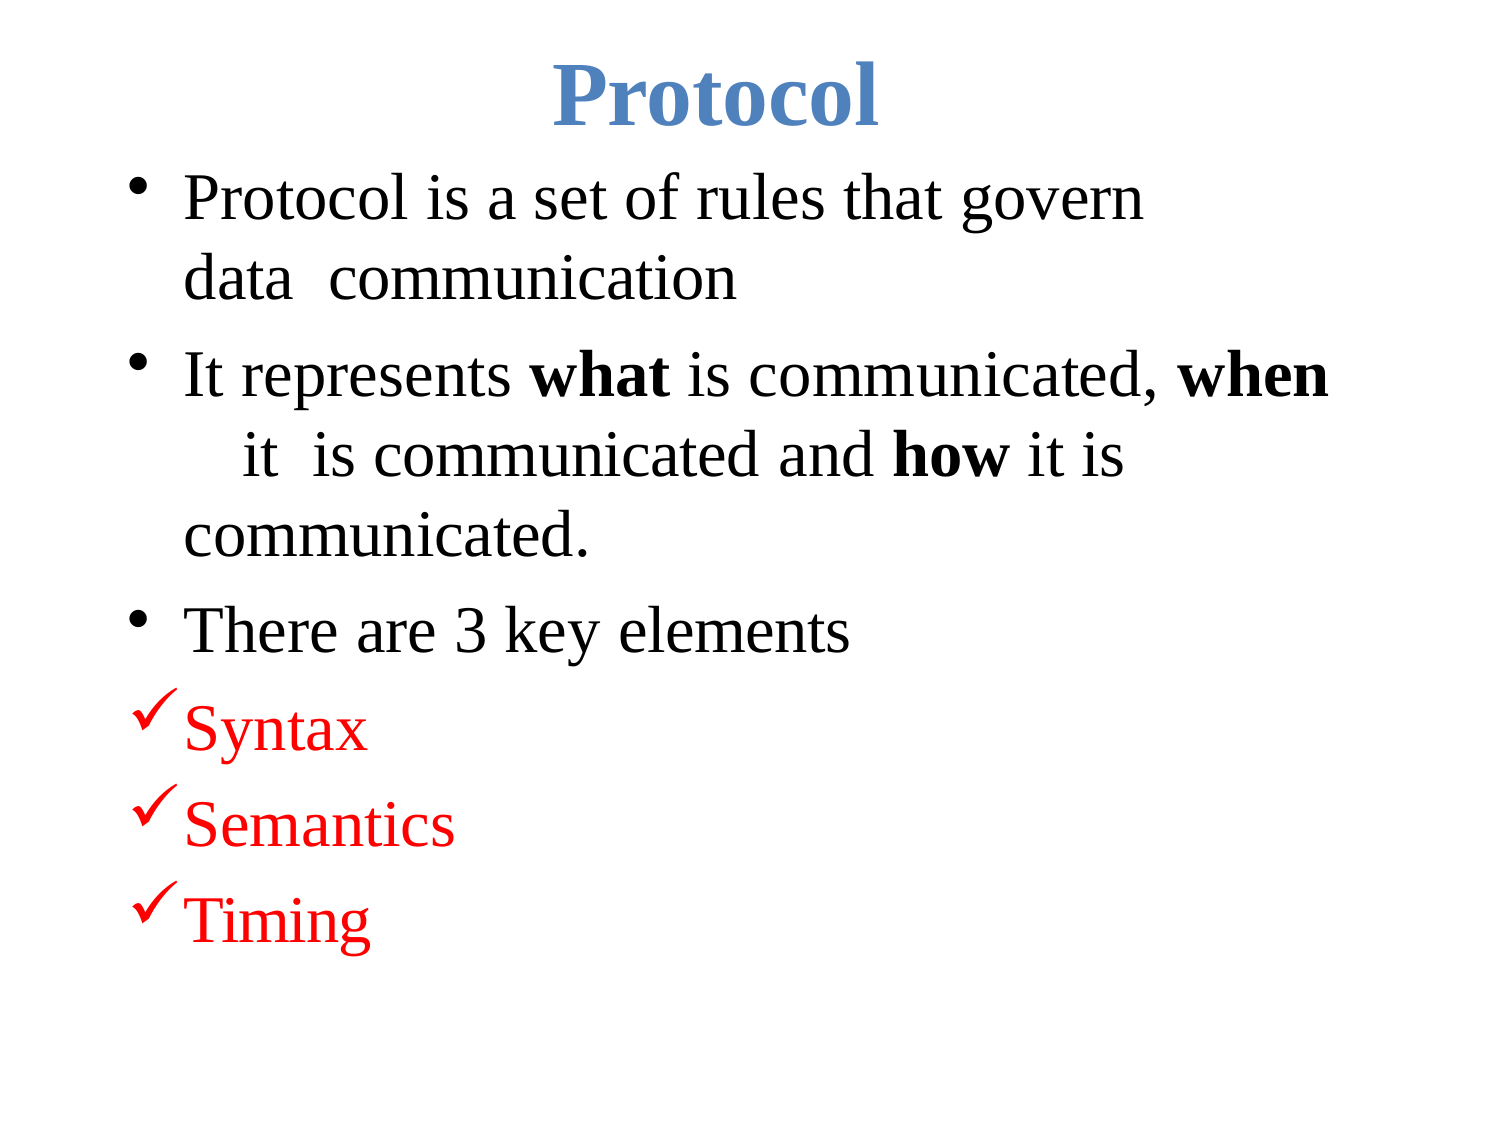

# Protocol
Protocol is a set of rules that govern data  communication
It represents what is communicated, when	it  is communicated and how it is  communicated.
There are 3 key elements
Syntax
Semantics
Timing